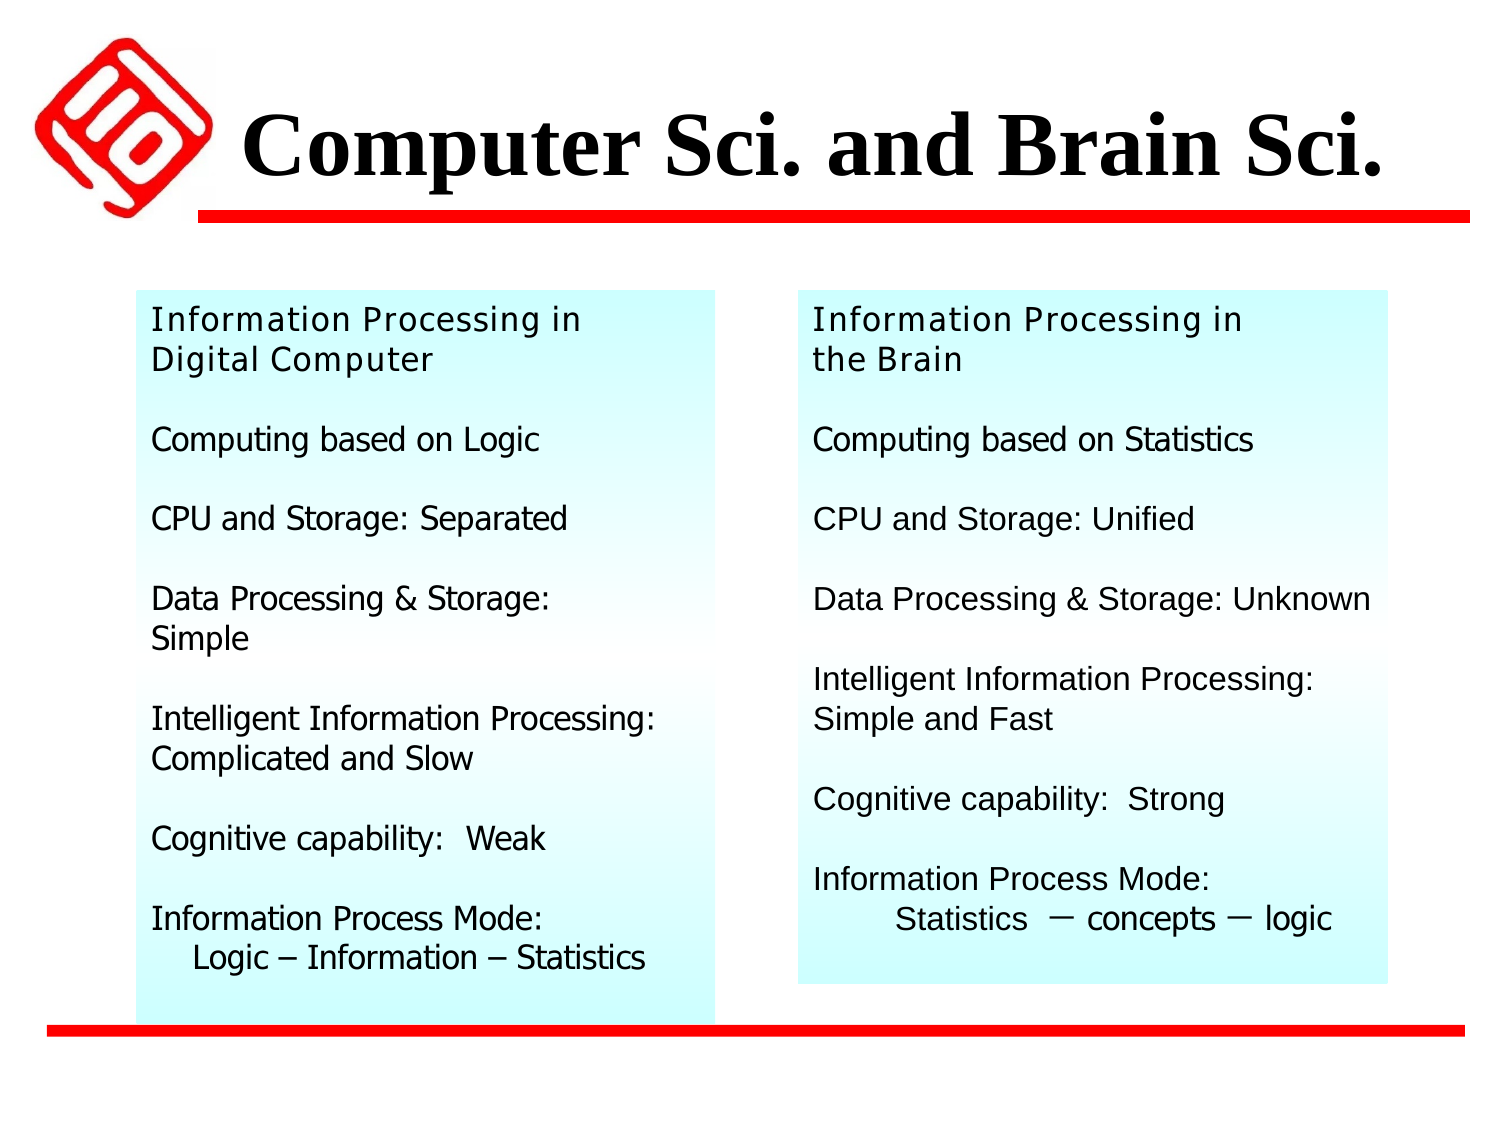

# Computer Sci. and Brain Sci.
Information Processing in Digital Computer

Computing based on Logic

CPU and Storage: Separated

Data Processing & Storage: Simple

Intelligent Information Processing: Complicated and Slow

Cognitive capability:  Weak

Information Process Mode:
　Logic – Information – Statistics

Information Processing in
the Brain

Computing based on Statistics

CPU and Storage: Unified

Data Processing & Storage: Unknown

Intelligent Information Processing:
Simple and Fast

Cognitive capability:  Strong

Information Process Mode:
　　 Statistics －concepts－logic